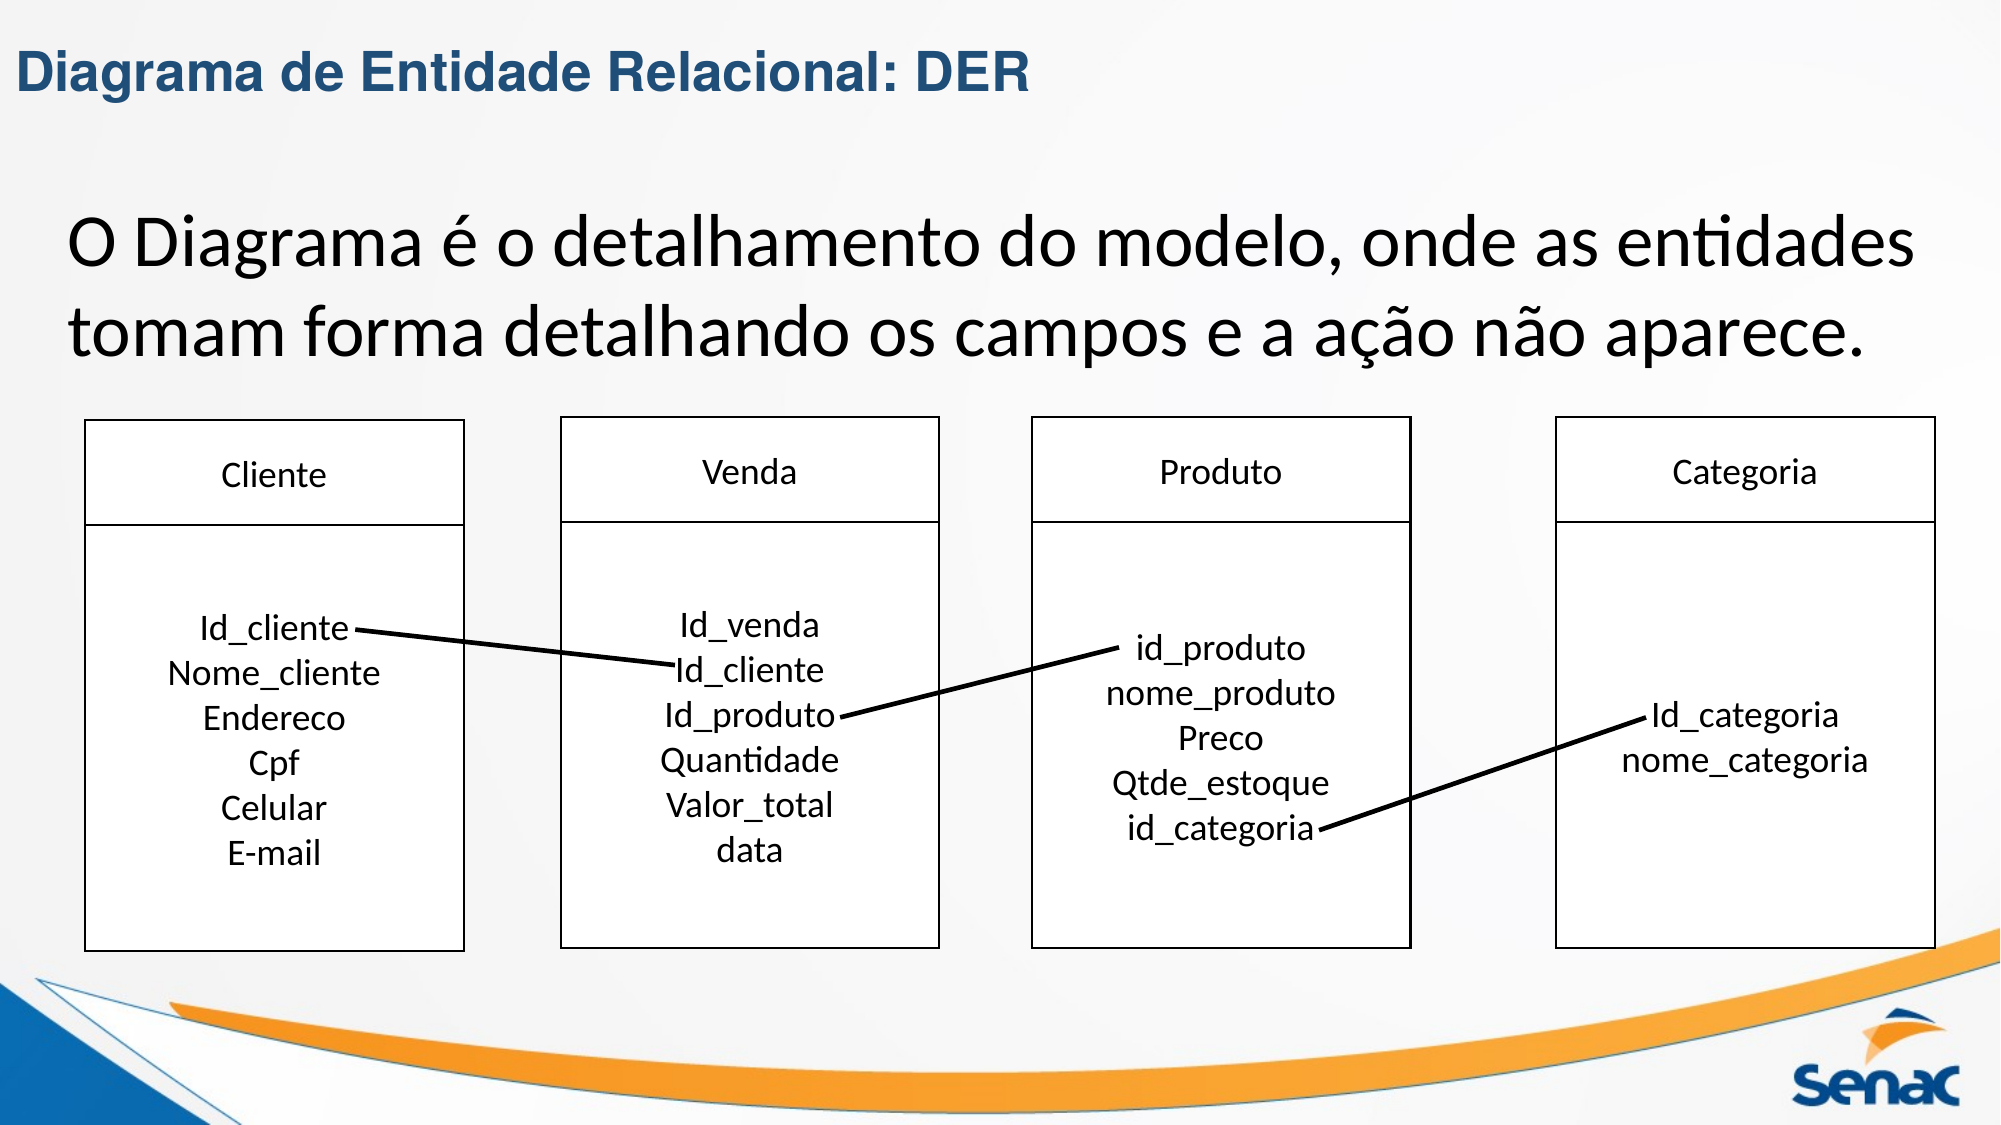

# Diagrama de Entidade Relacional: DER
O Diagrama é o detalhamento do modelo, onde as entidades tomam forma detalhando os campos e a ação não aparece.
Venda
Produto
Categoria
Cliente
Id_venda
Id_cliente
Id_produto
Quantidade
Valor_total
data
id_produto
nome_produto
Preco
Qtde_estoque
id_categoria
Id_categoria
nome_categoria
Id_cliente
Nome_cliente
Endereco
Cpf
Celular
E-mail